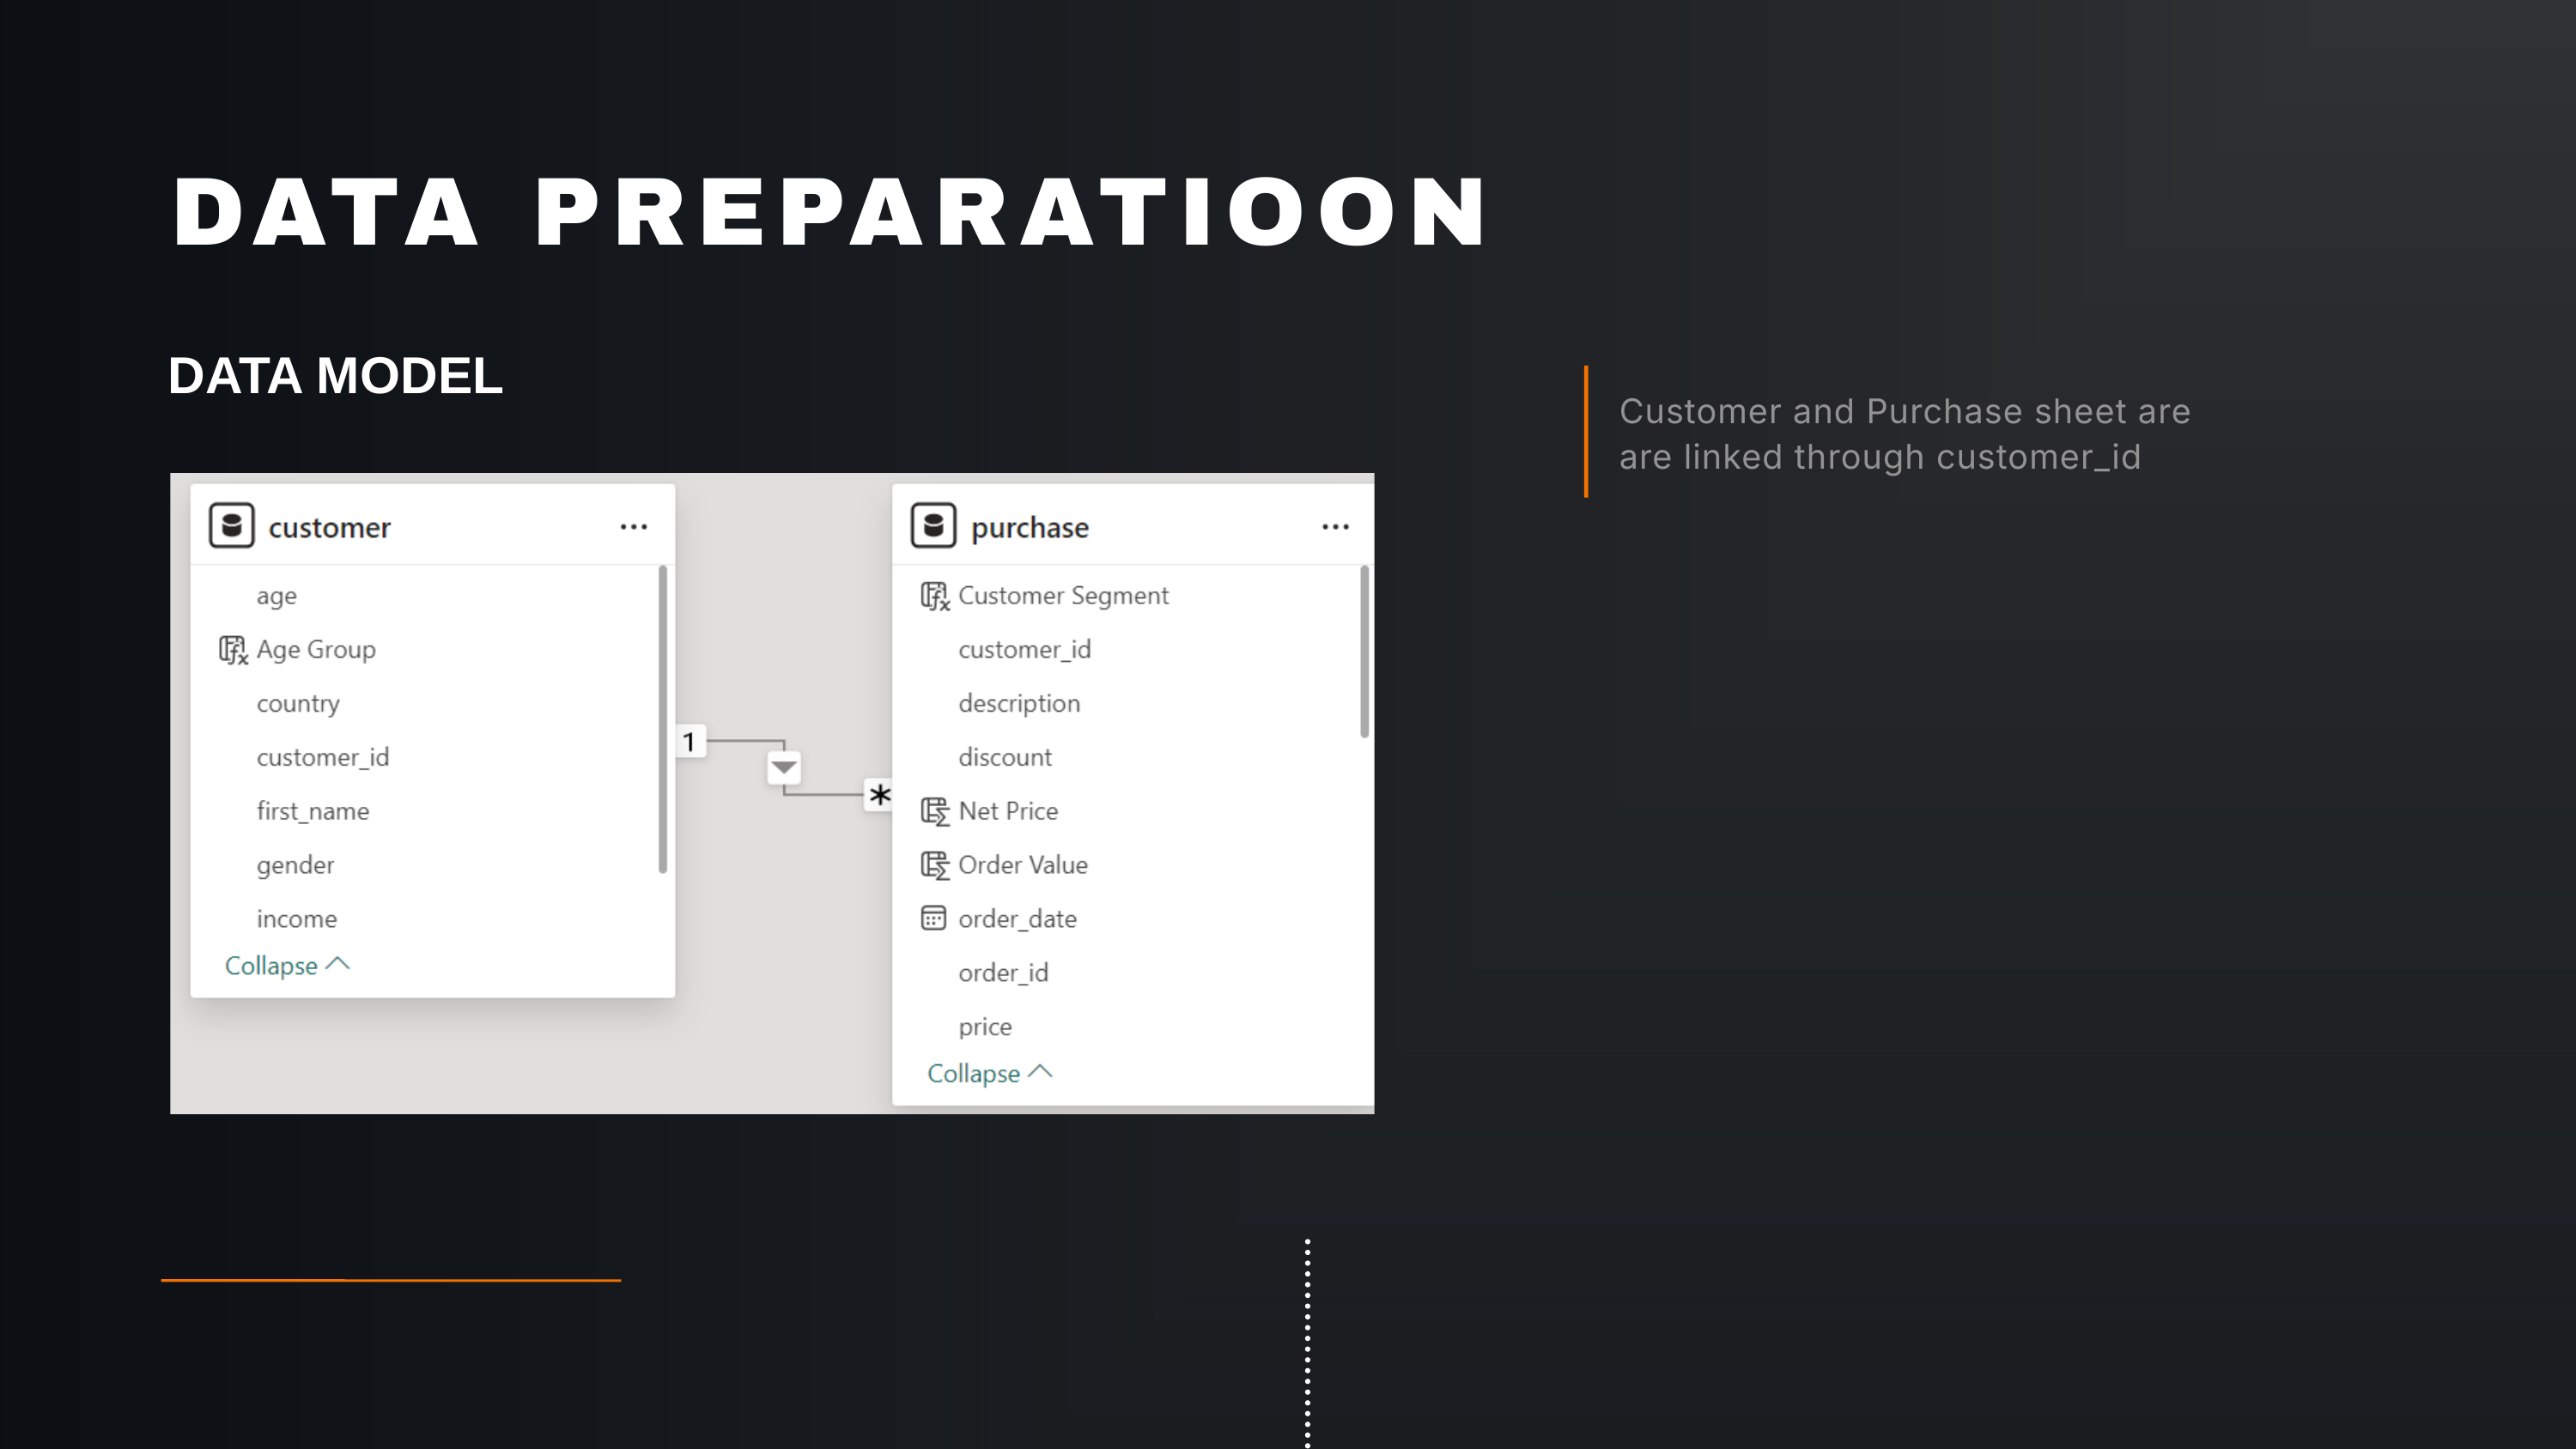

DATA PREPARATIOON
DATA MODEL

Customer and Purchase sheet are  are linked through customer_id